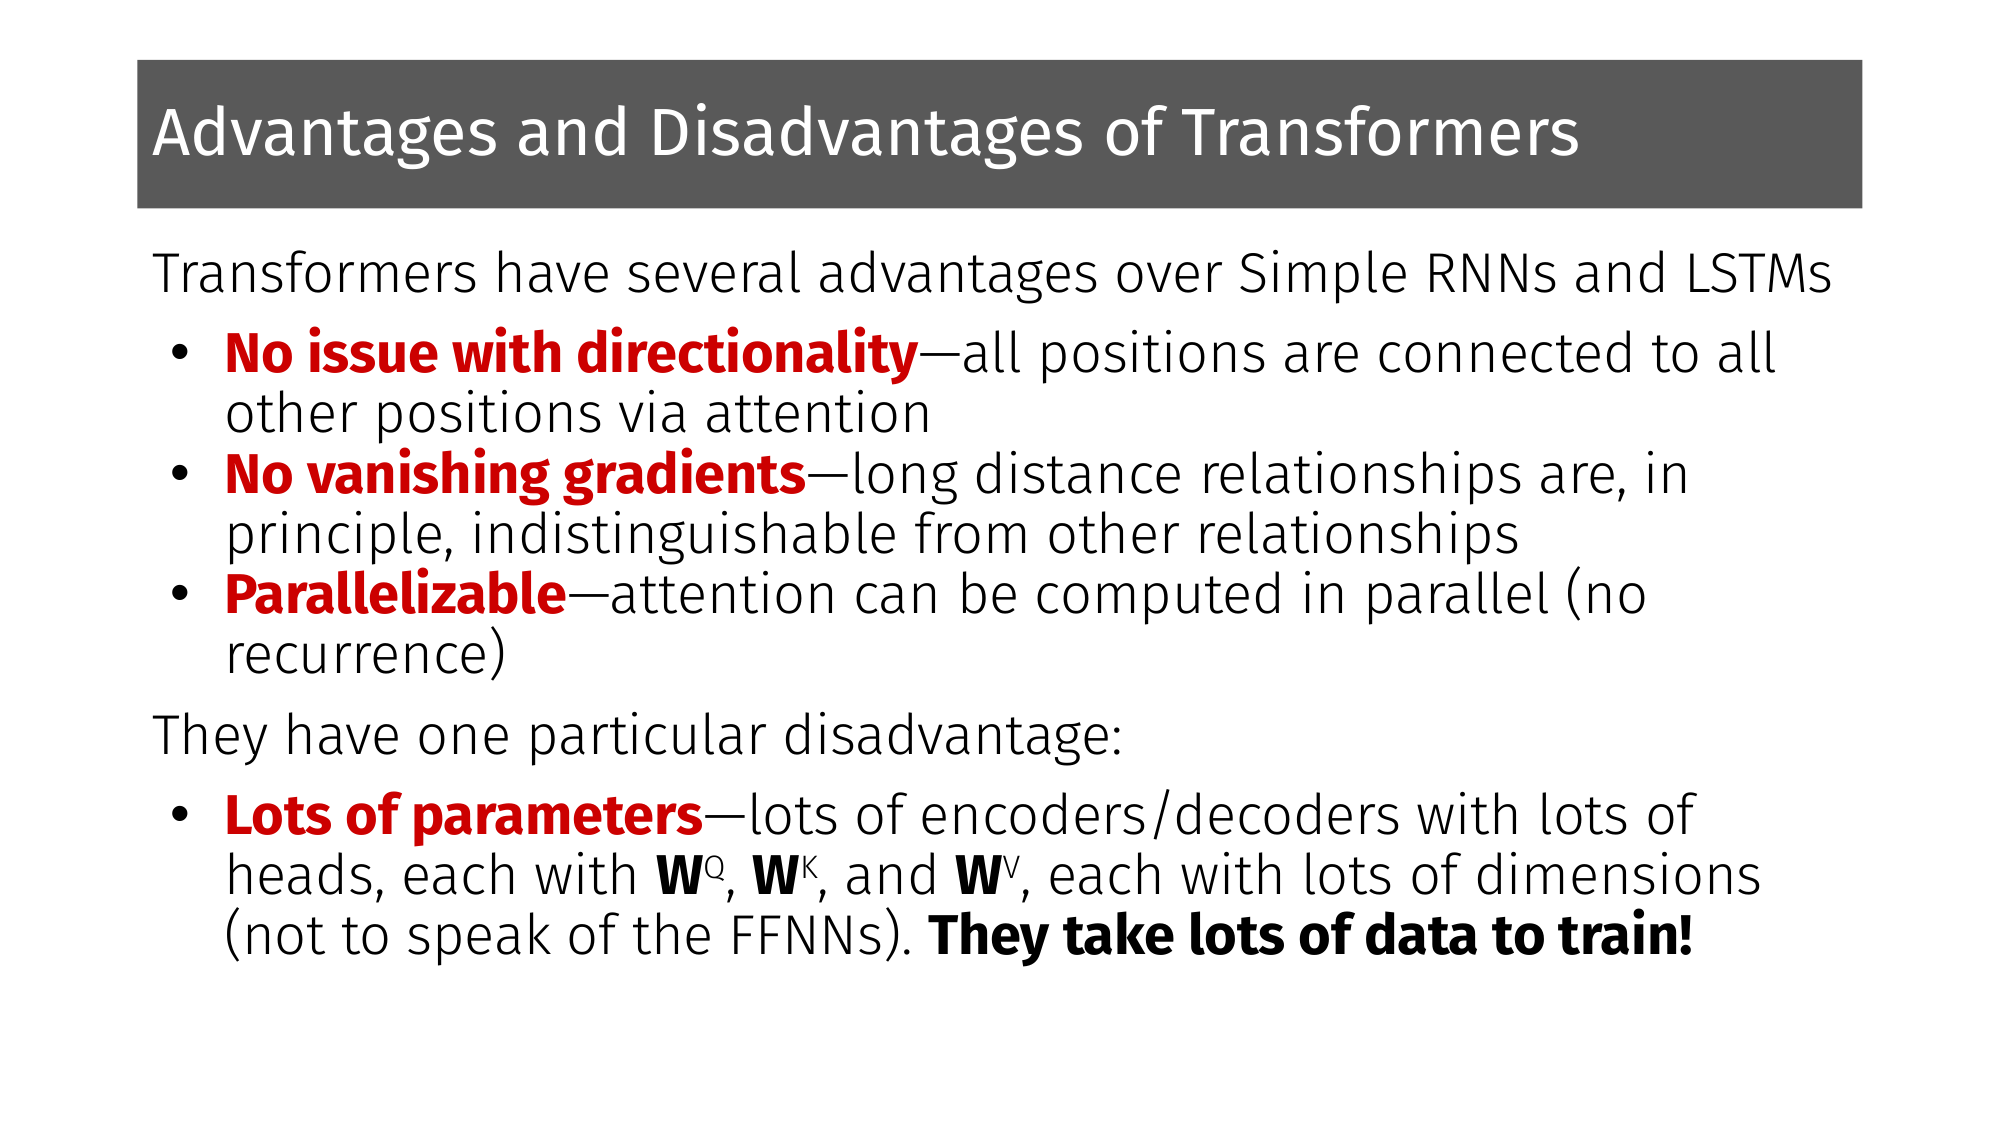

# Advantages and Disadvantages of Transformers
Transformers have several advantages over Simple RNNs and LSTMs
No issue with directionality—all positions are connected to all other positions via attention
No vanishing gradients—long distance relationships are, in principle, indistinguishable from other relationships
Parallelizable—attention can be computed in parallel (no recurrence)
They have one particular disadvantage:
Lots of parameters—lots of encoders/decoders with lots of heads, each with WQ, WK, and WV, each with lots of dimensions (not to speak of the FFNNs). They take lots of data to train!